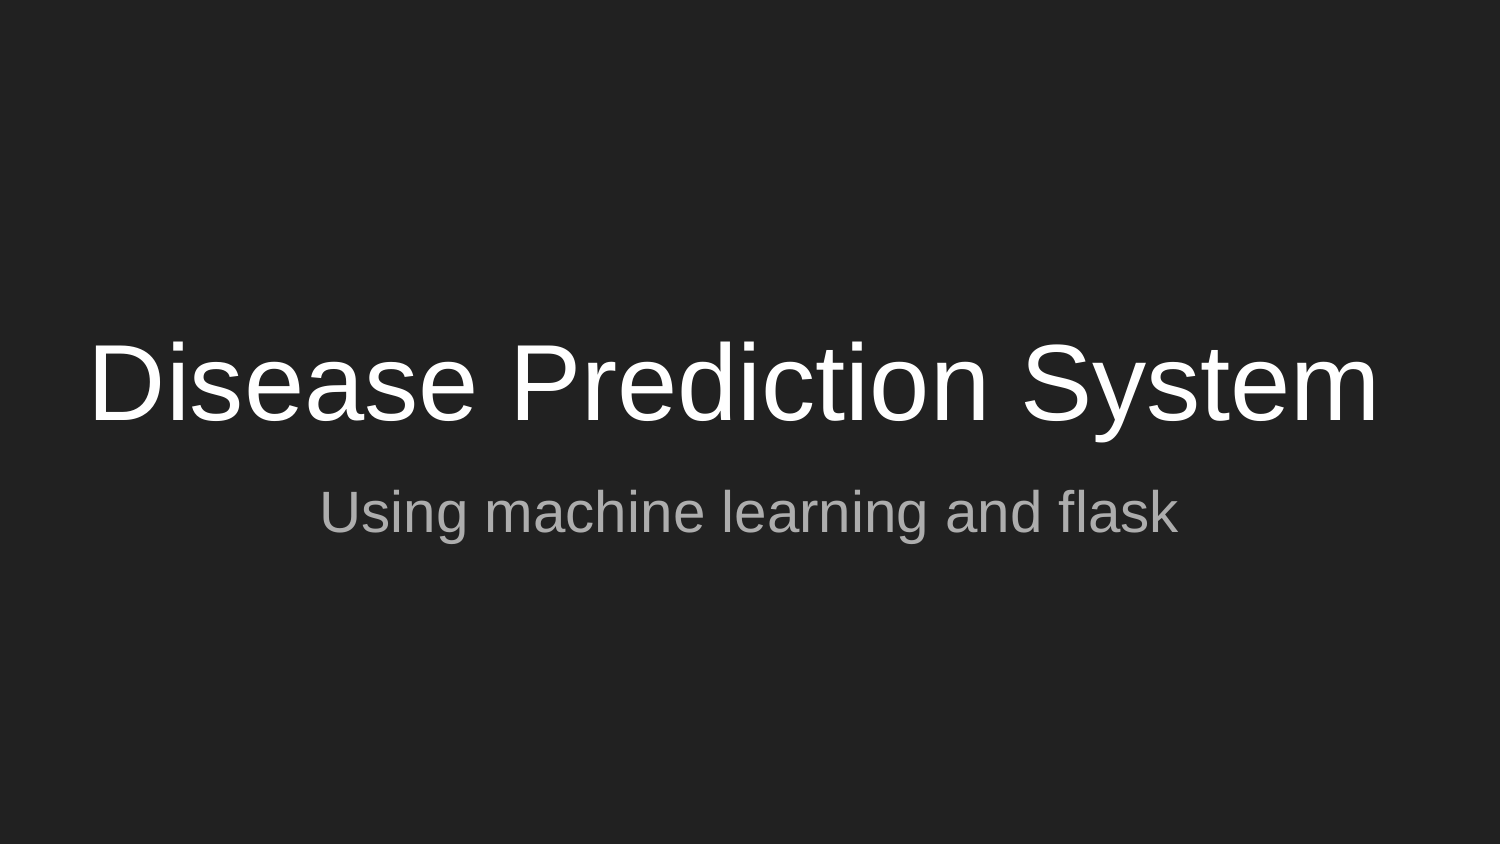

# Disease Prediction System
Using machine learning and flask